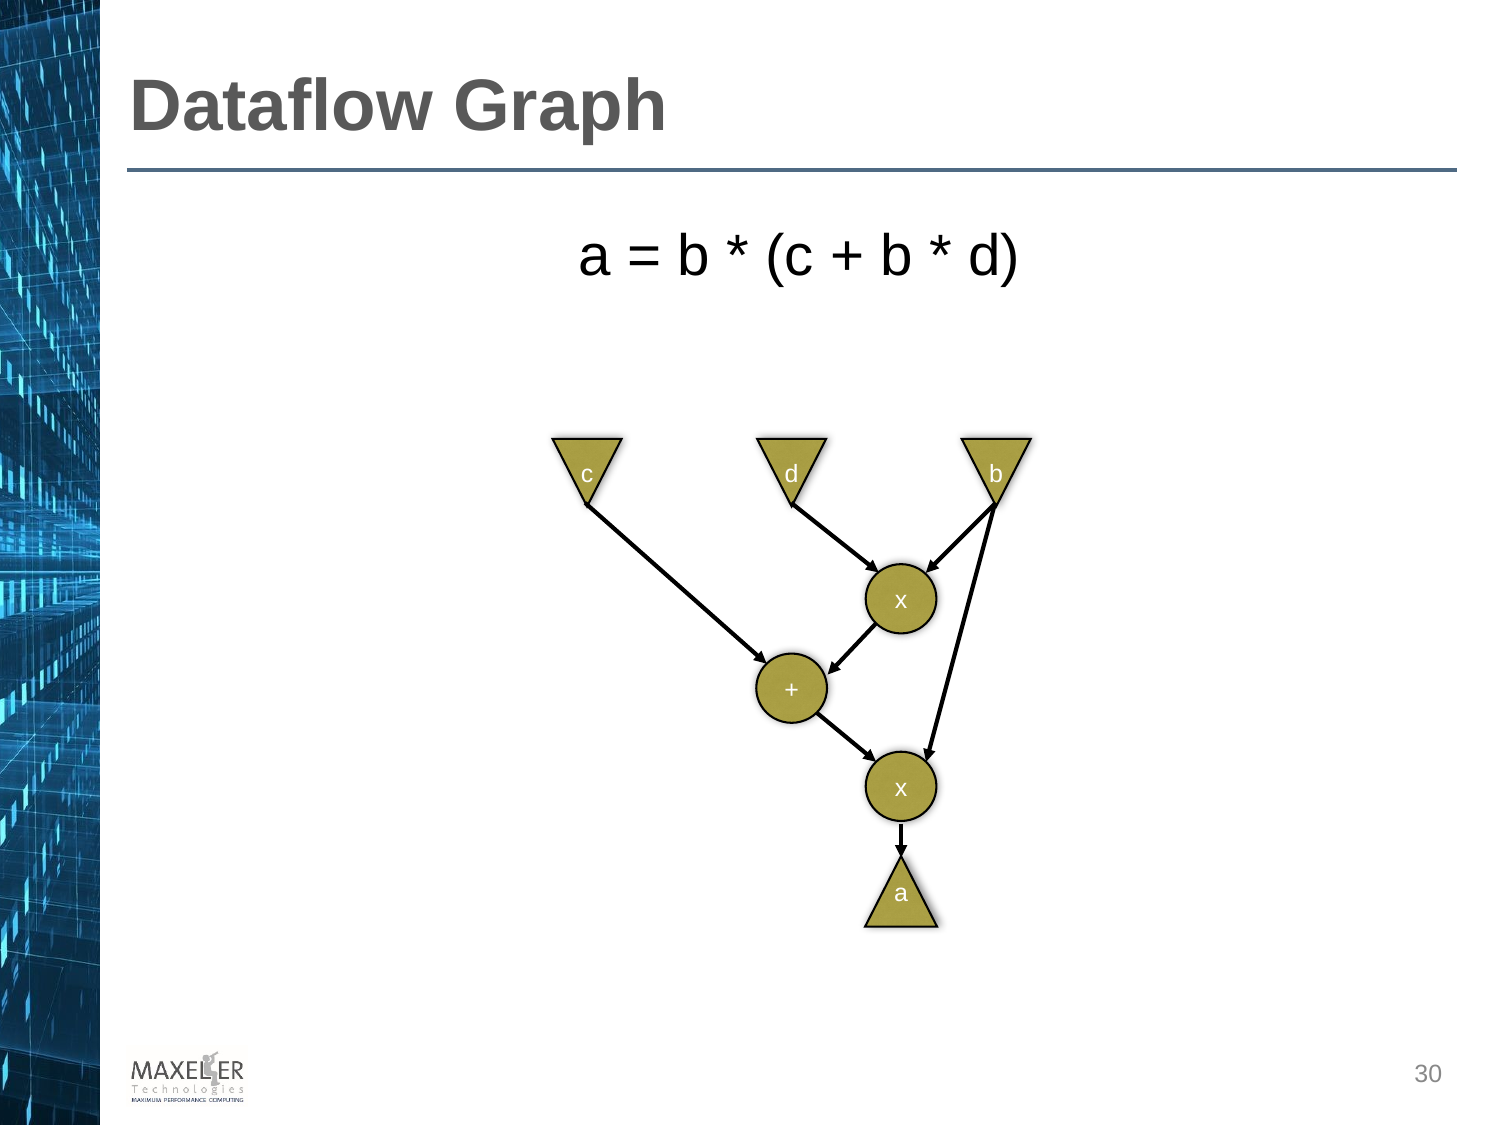

Dataflow Graph

a = b * (c + b * d)

c
d
b
x
+
x
a
30